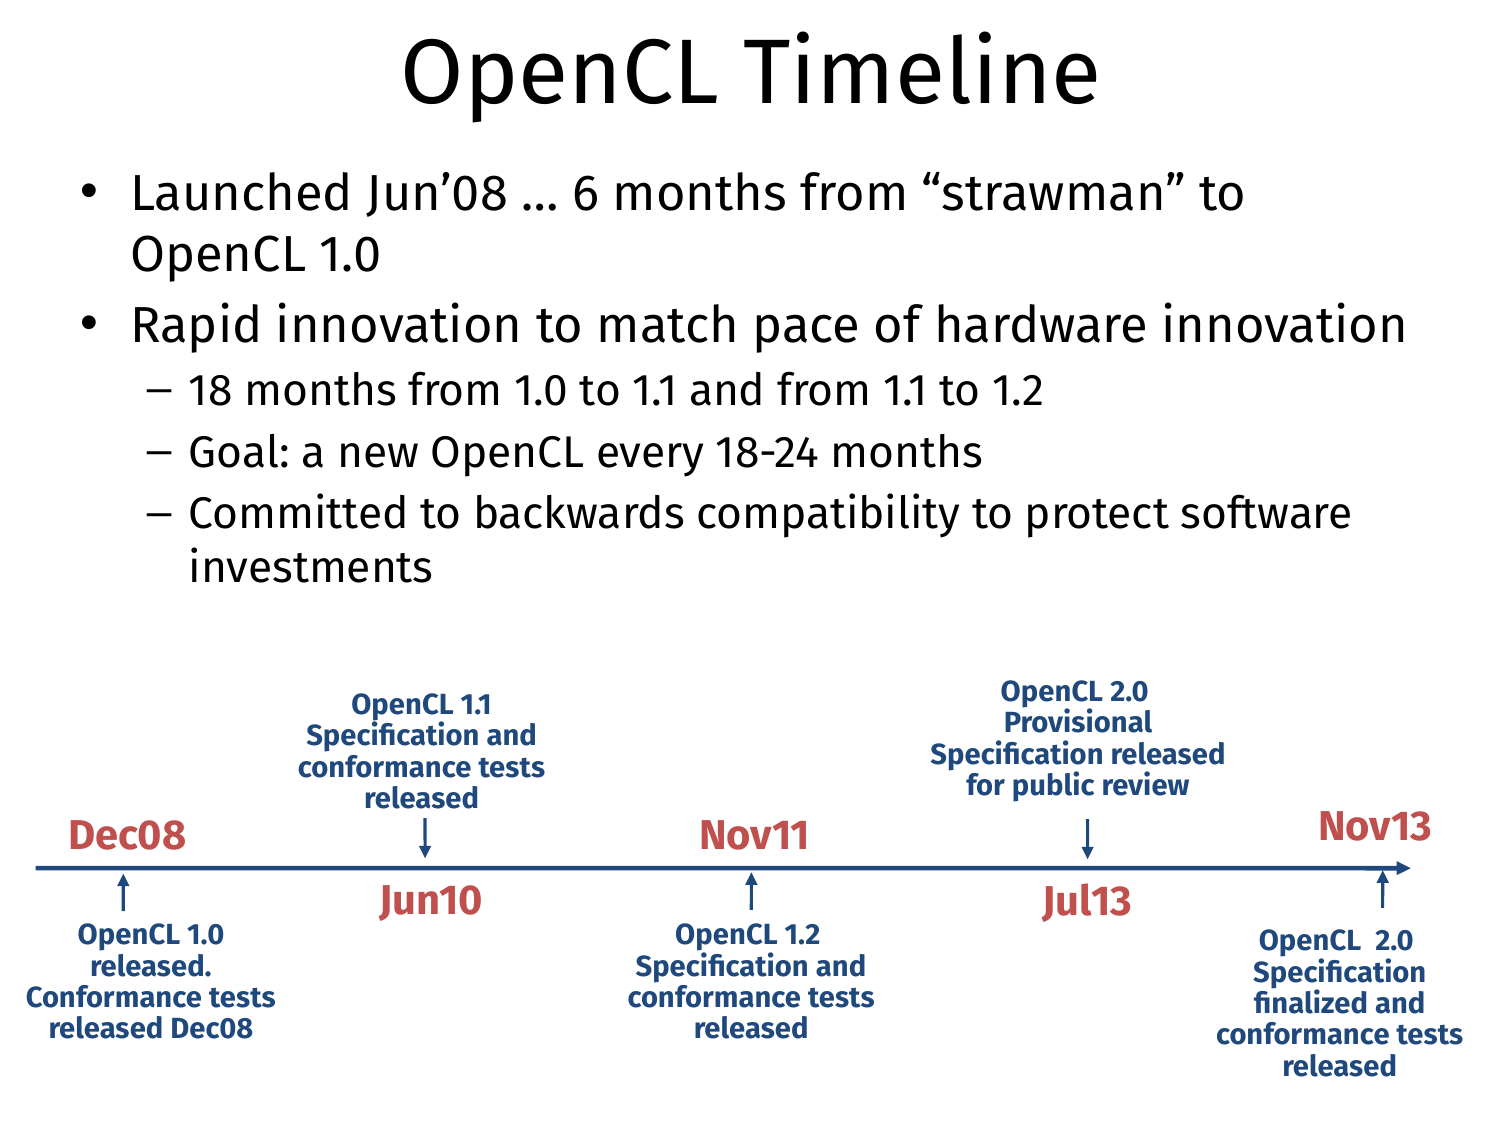

# OpenCL Timeline
Launched Jun’08 … 6 months from “strawman” to OpenCL 1.0
Rapid innovation to match pace of hardware innovation
18 months from 1.0 to 1.1 and from 1.1 to 1.2
Goal: a new OpenCL every 18-24 months
Committed to backwards compatibility to protect software investments
OpenCL 2.0
Provisional Specification released for public review
OpenCL 1.1
Specification and
conformance tests
released
Nov13
Dec08
Nov11

Jun10
Jul13

OpenCL 1.0 released. Conformance tests released Dec08
OpenCL 1.2
Specification and conformance tests released
OpenCL  2.0
Specification finalized and conformance tests released